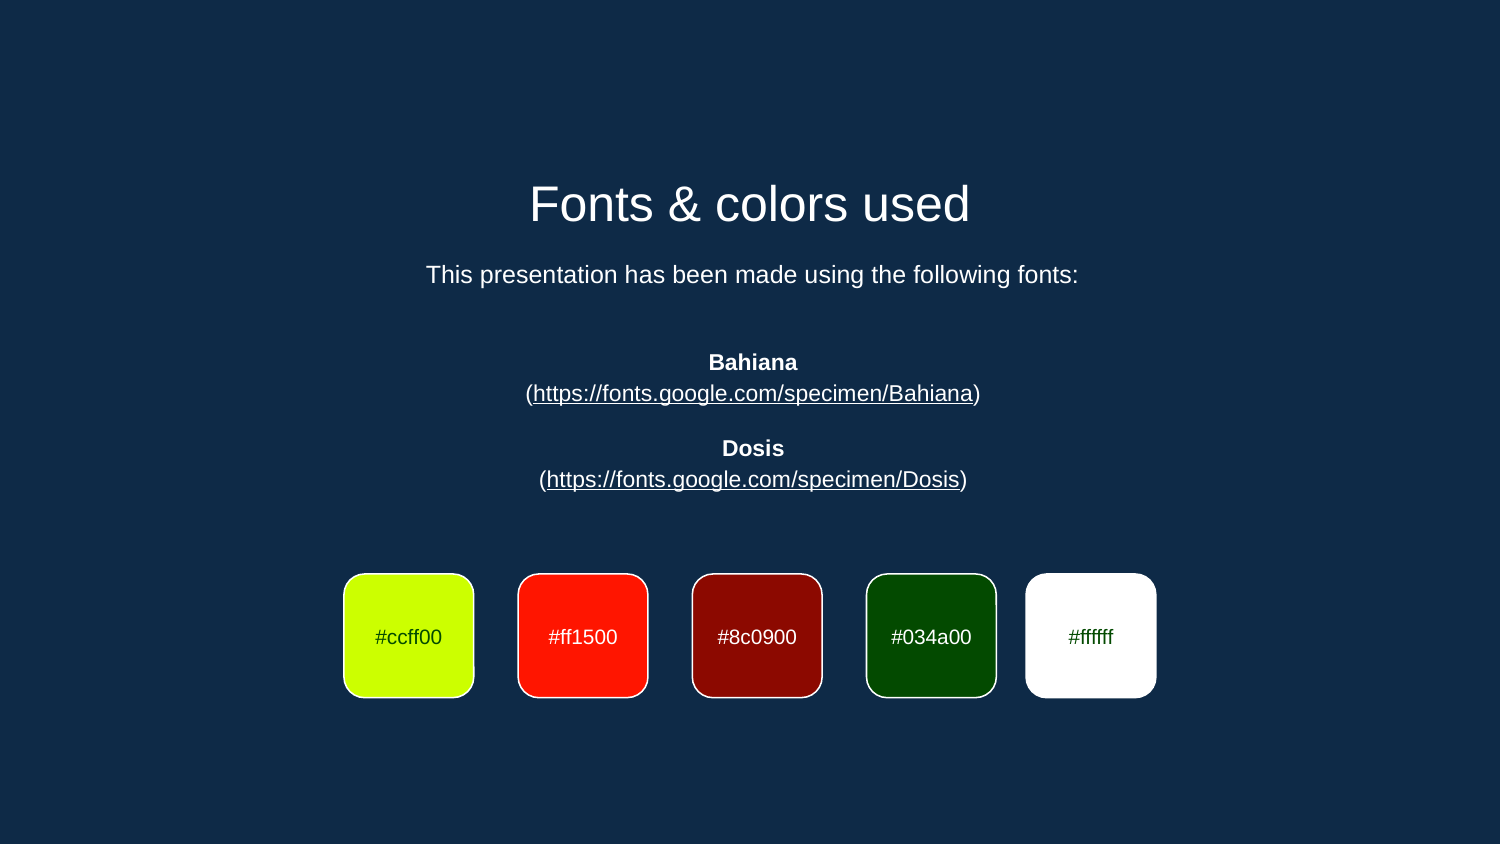

Fonts & colors used
This presentation has been made using the following fonts:

Bahiana
(https://fonts.google.com/specimen/Bahiana)

Dosis
(https://fonts.google.com/specimen/Dosis)

#ccff00
#ff1500
#8c0900
#034a00

#ffffff